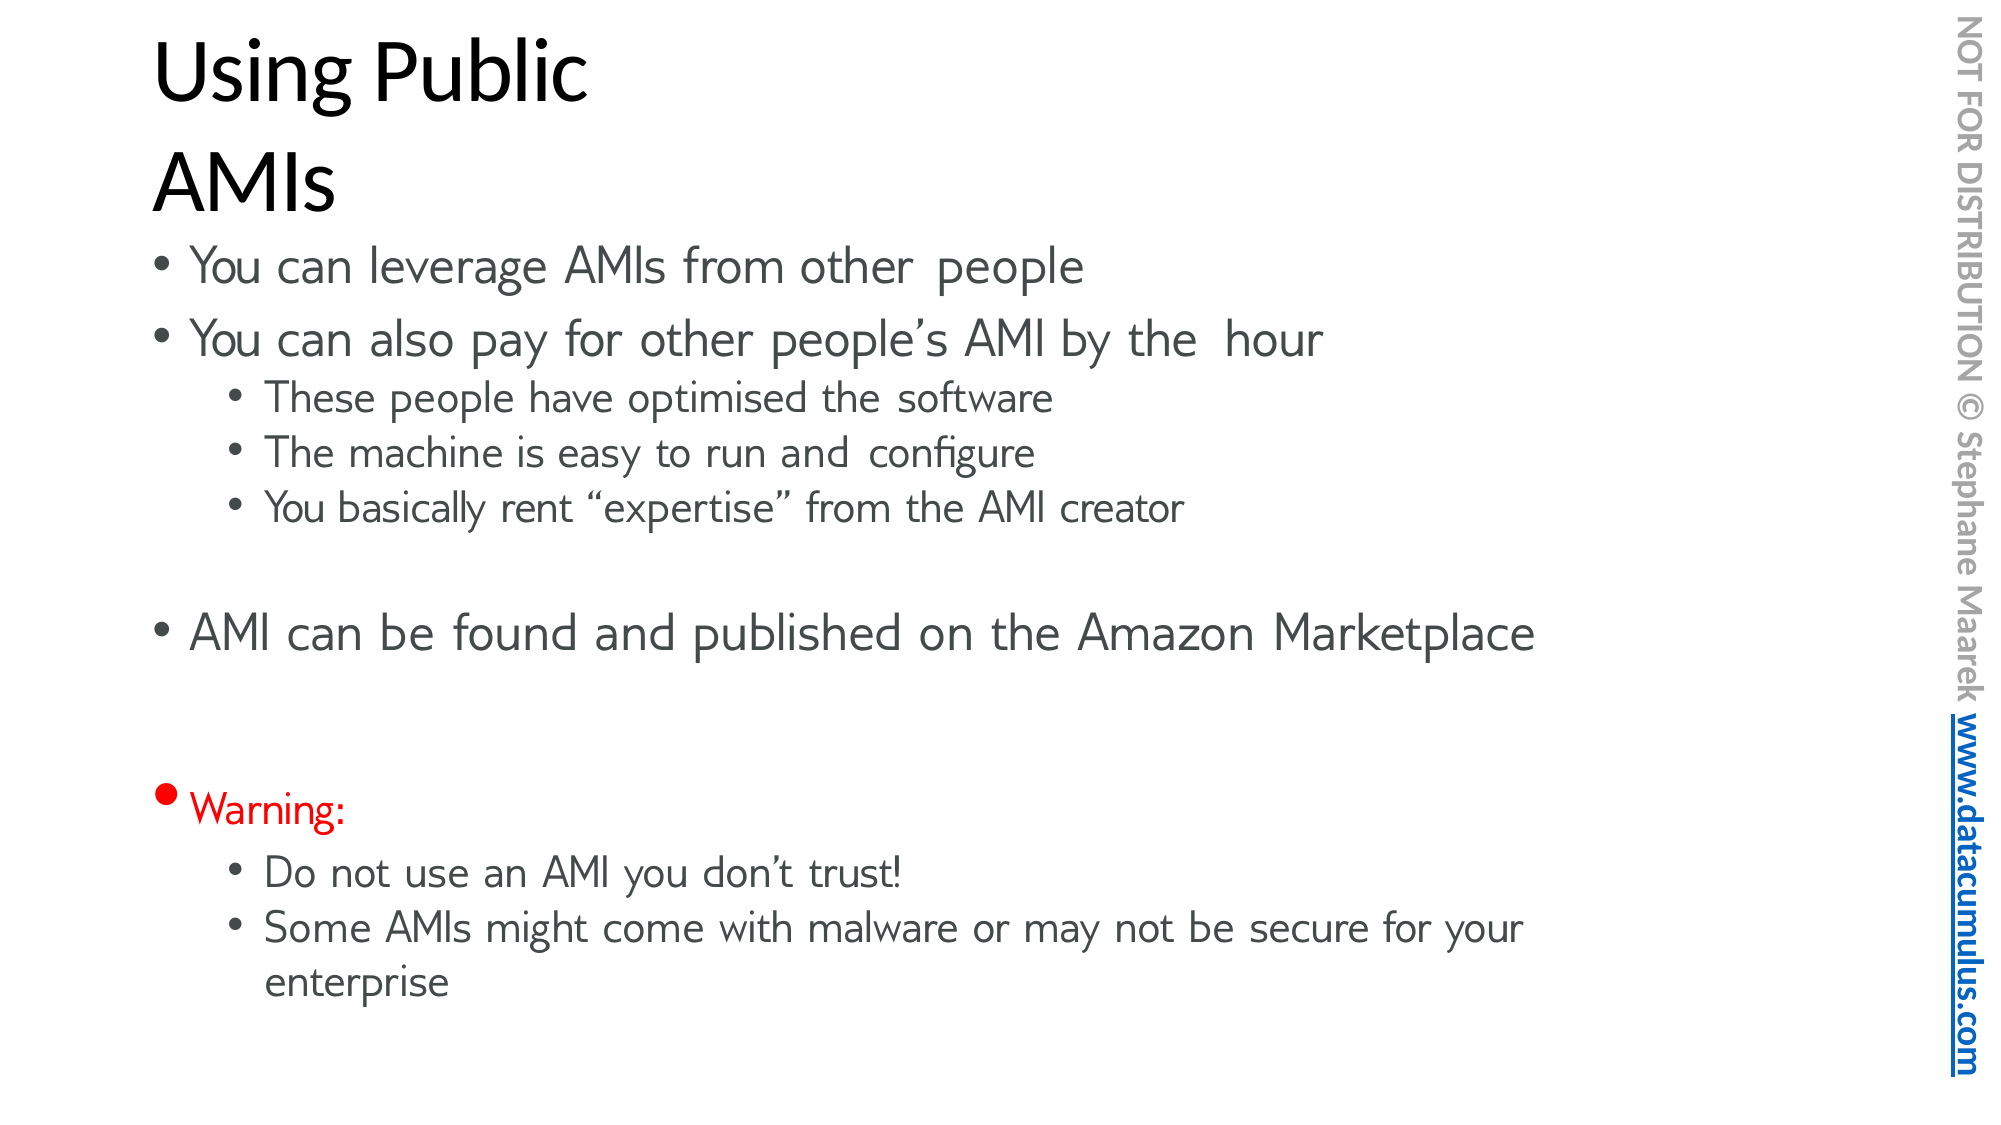

NOT FOR DISTRIBUTION © Stephane Maarek www.datacumulus.com
# Using Public AMIs
You can leverage AMIs from other people
You can also pay for other people’s AMI by the hour
These people have optimised the software
The machine is easy to run and configure
You basically rent “expertise” from the AMI creator

AMI can be found and published on the Amazon Marketplace

Warning:
Do not use an AMI you don’t trust!
Some AMIs might come with malware or may not be secure for your enterprise
© Stephane Maarek